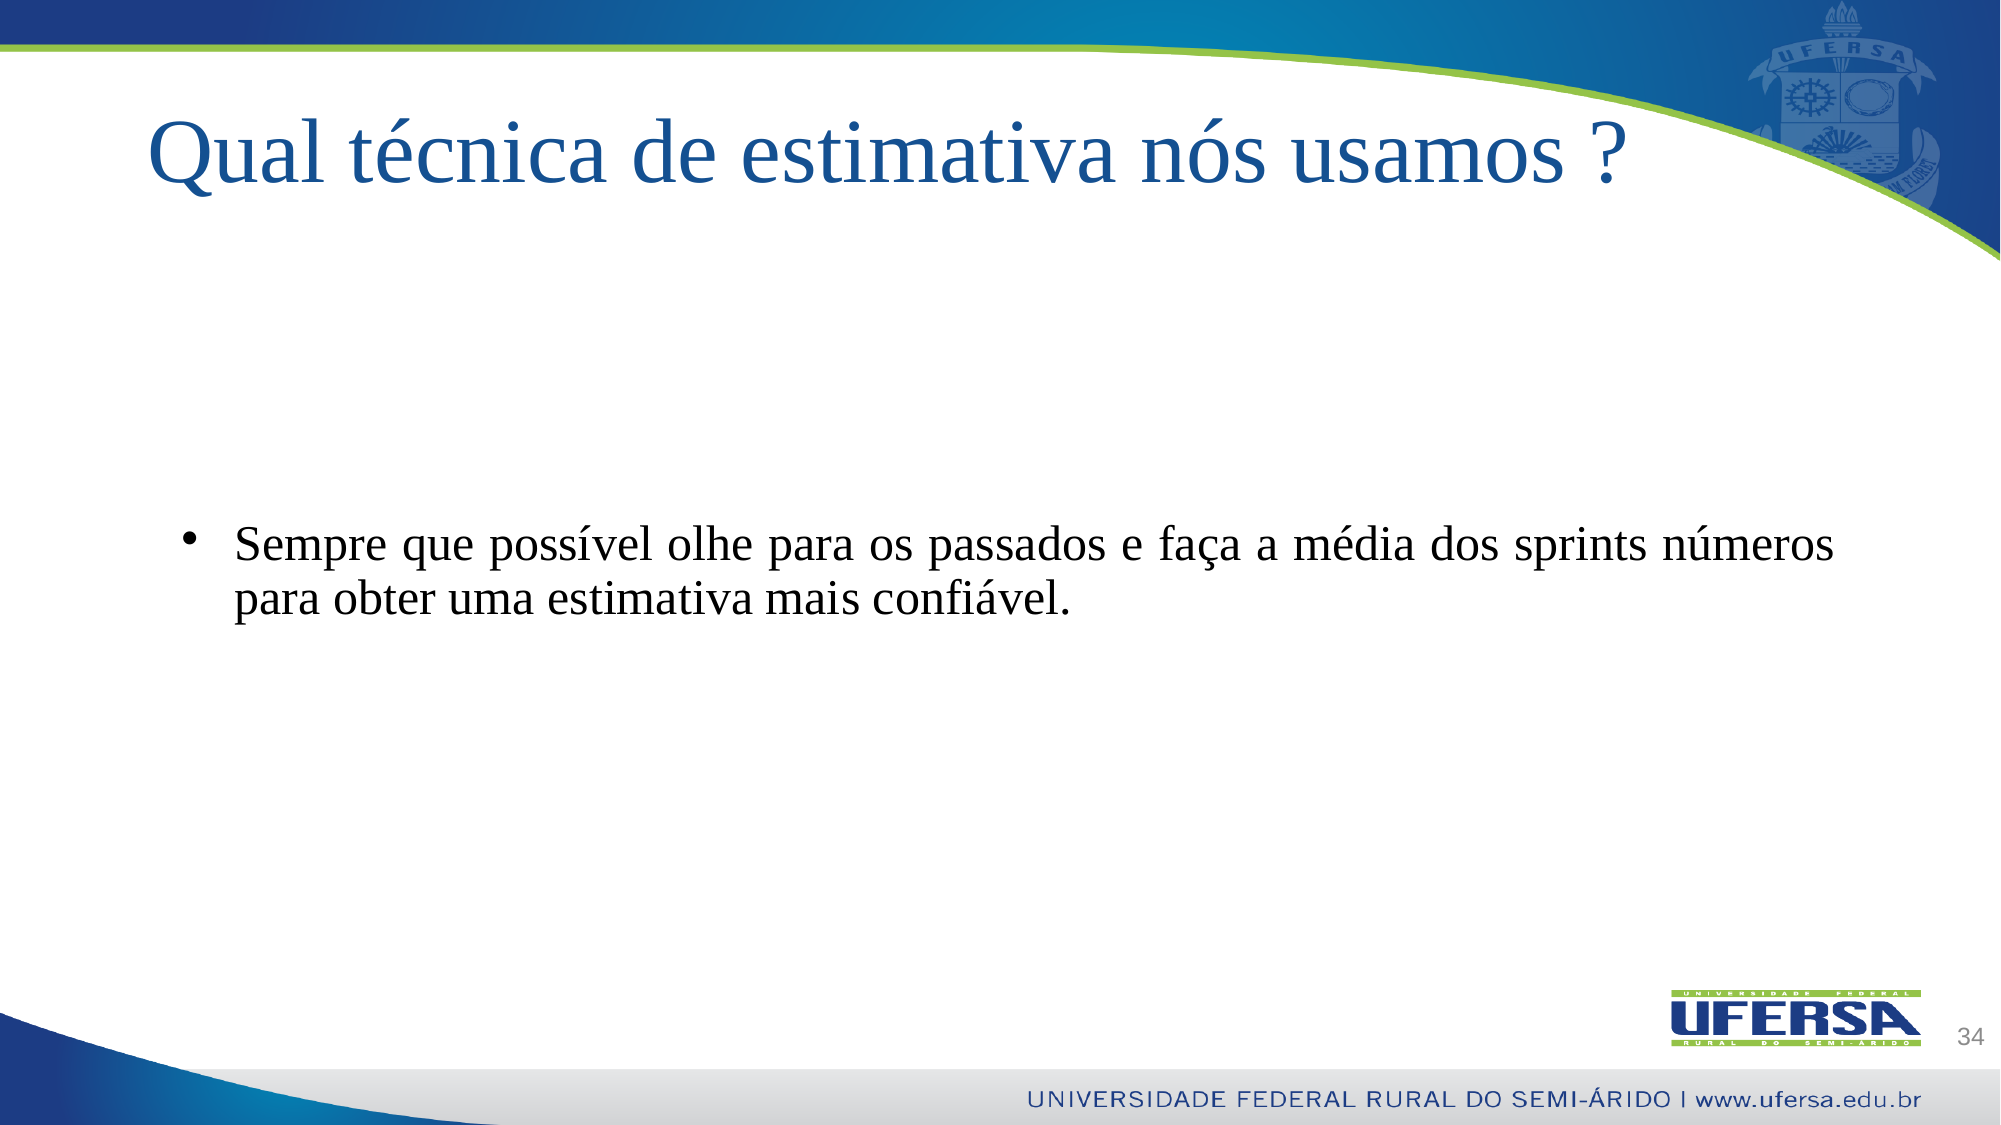

# Qual técnica de estimativa nós usamos ?
Sempre que possível olhe para os passados e faça a média dos sprints números para obter uma estimativa mais confiável.
34